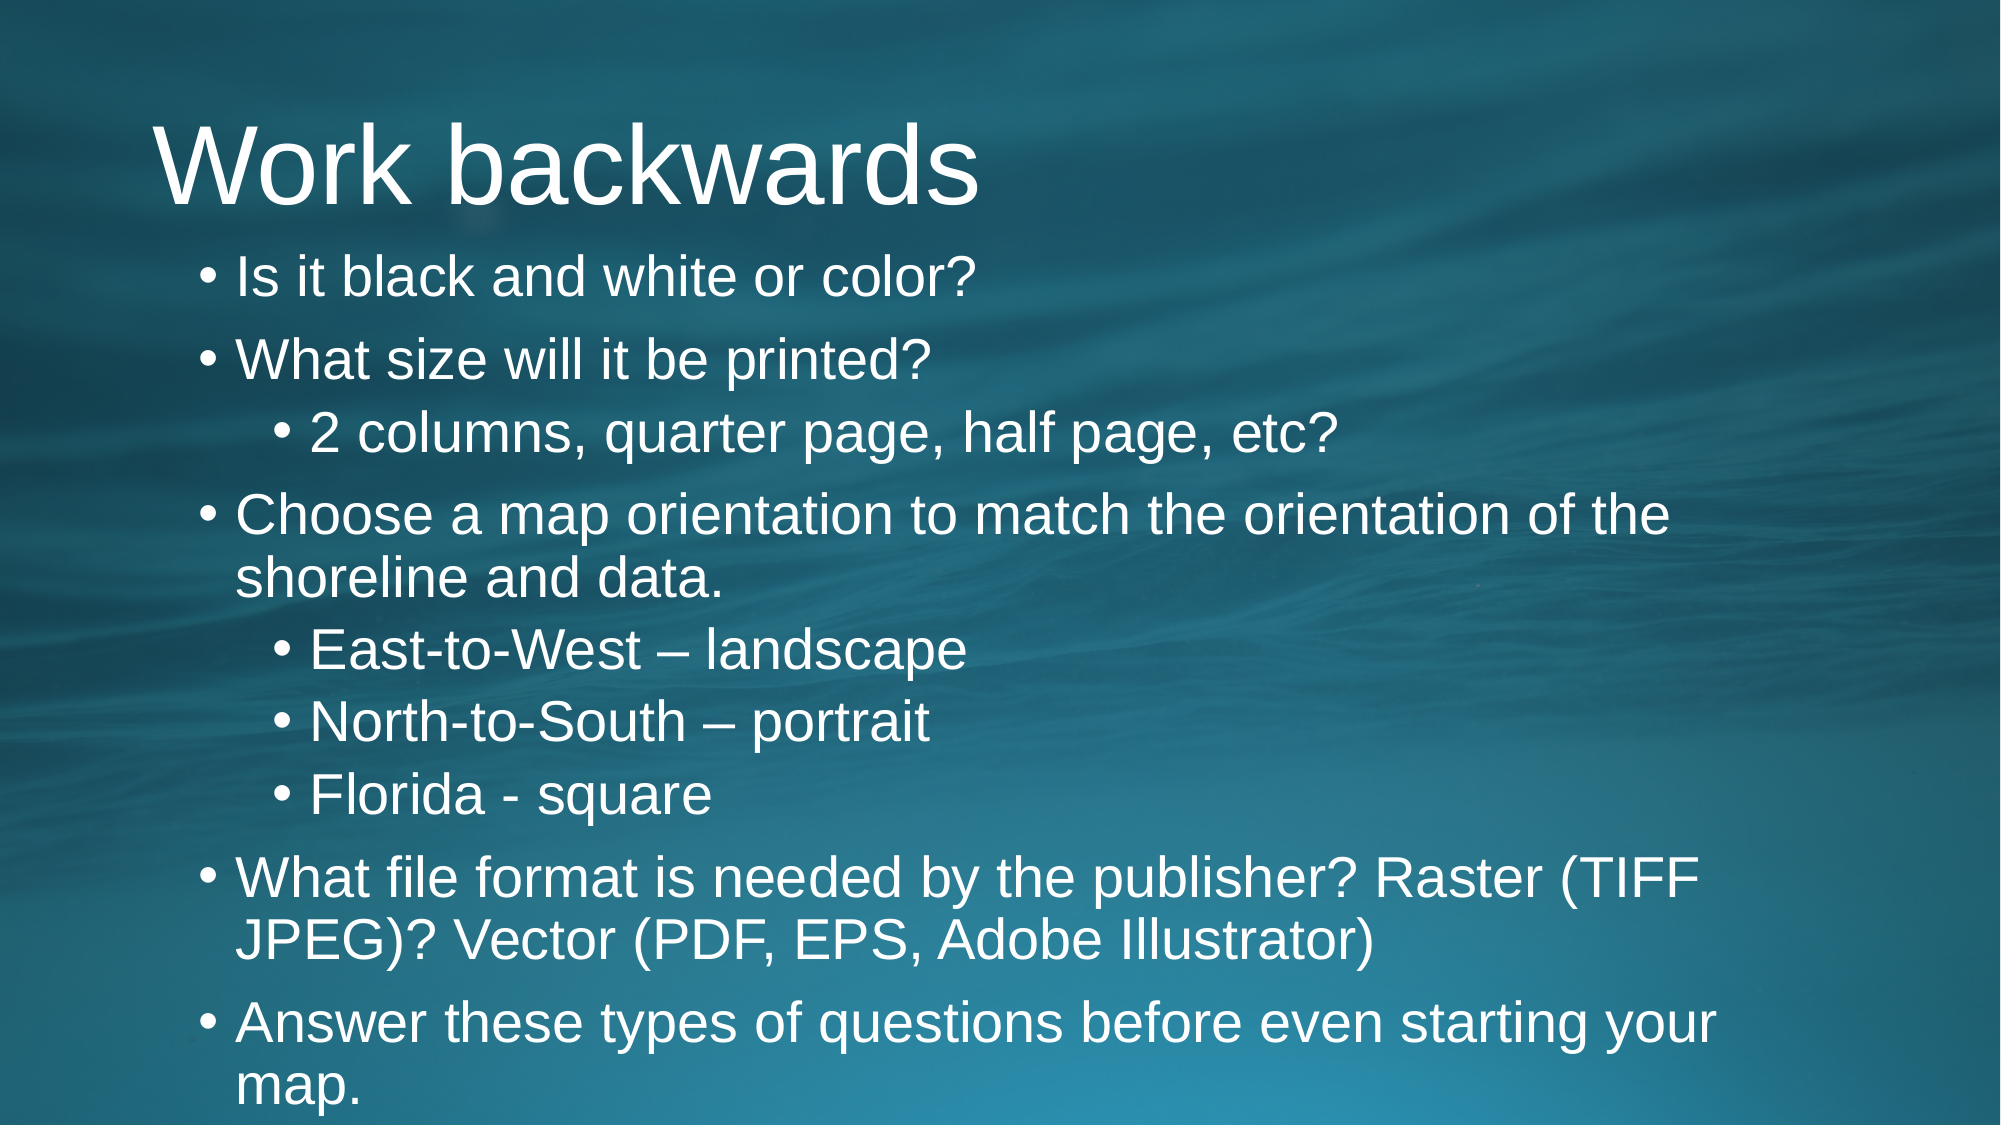

# Work backwards
Is it black and white or color?
What size will it be printed?
2 columns, quarter page, half page, etc?
Choose a map orientation to match the orientation of the shoreline and data.
East-to-West – landscape
North-to-South – portrait
Florida - square
What file format is needed by the publisher? Raster (TIFF JPEG)? Vector (PDF, EPS, Adobe Illustrator)
Answer these types of questions before even starting your map.